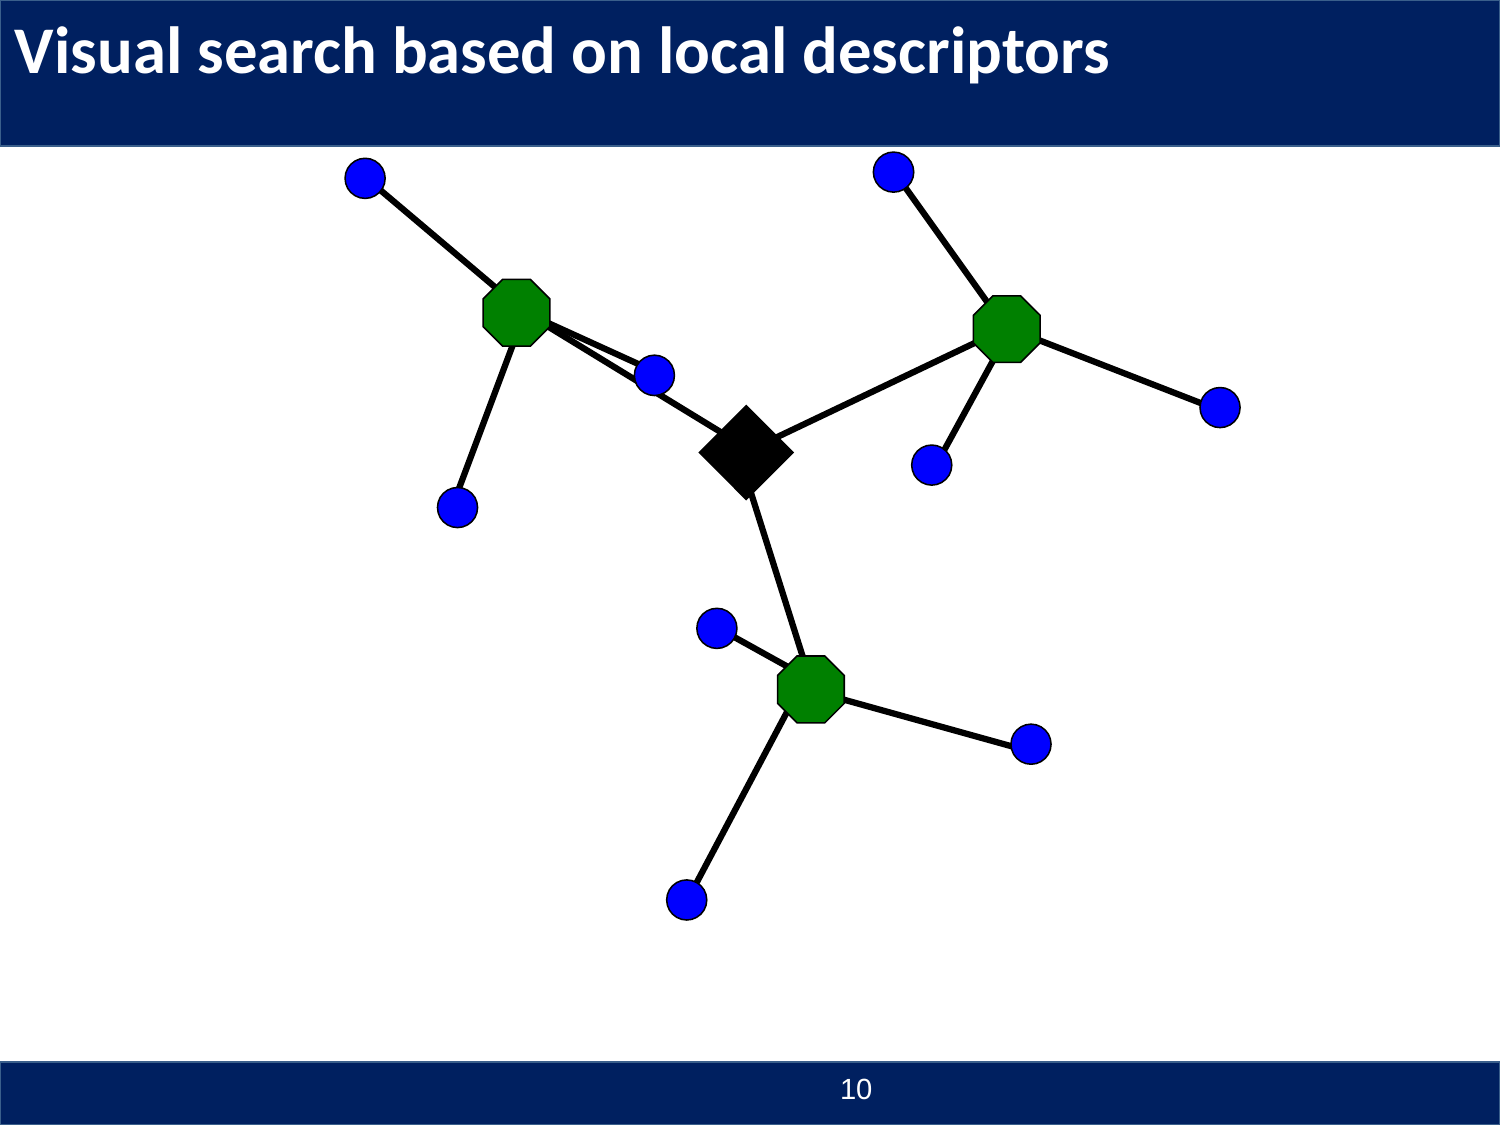

Visual search based on local descriptors

10